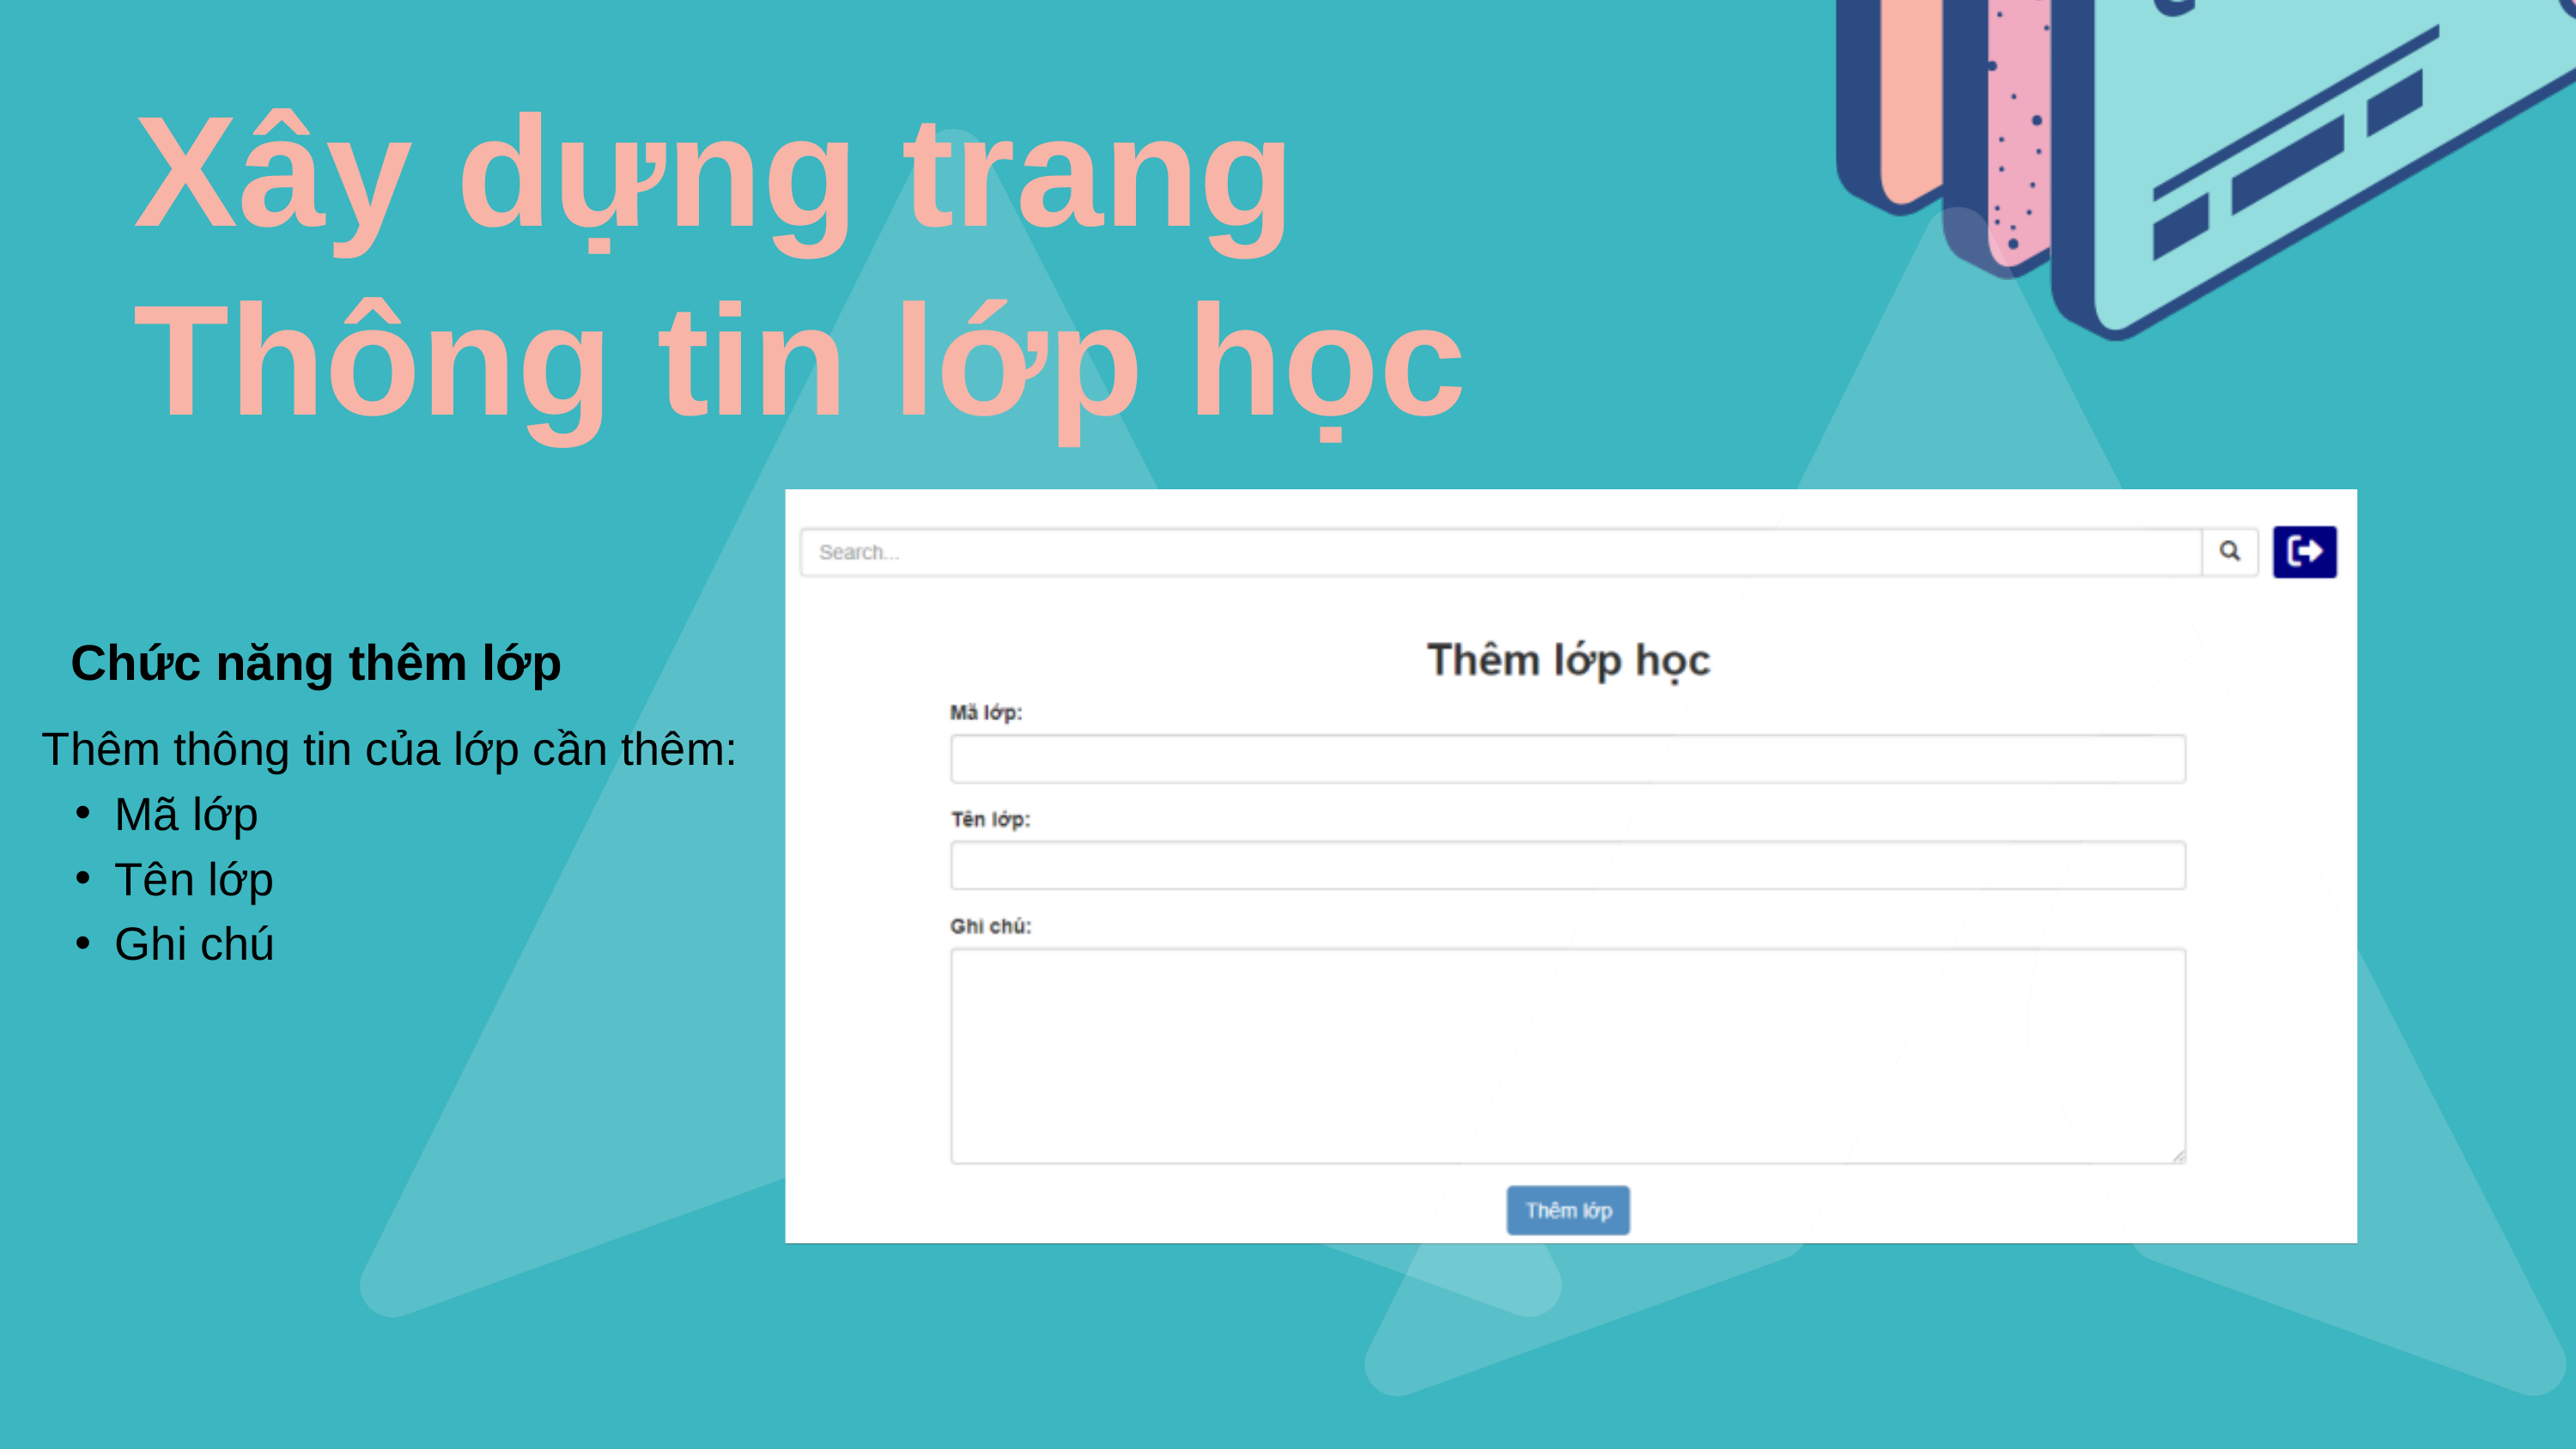

Xây dựng trang Thông tin lớp học

Chức năng thêm lớp
Thêm thông tin của lớp cần thêm:
Mã lớp
Tên lớp
Ghi chú